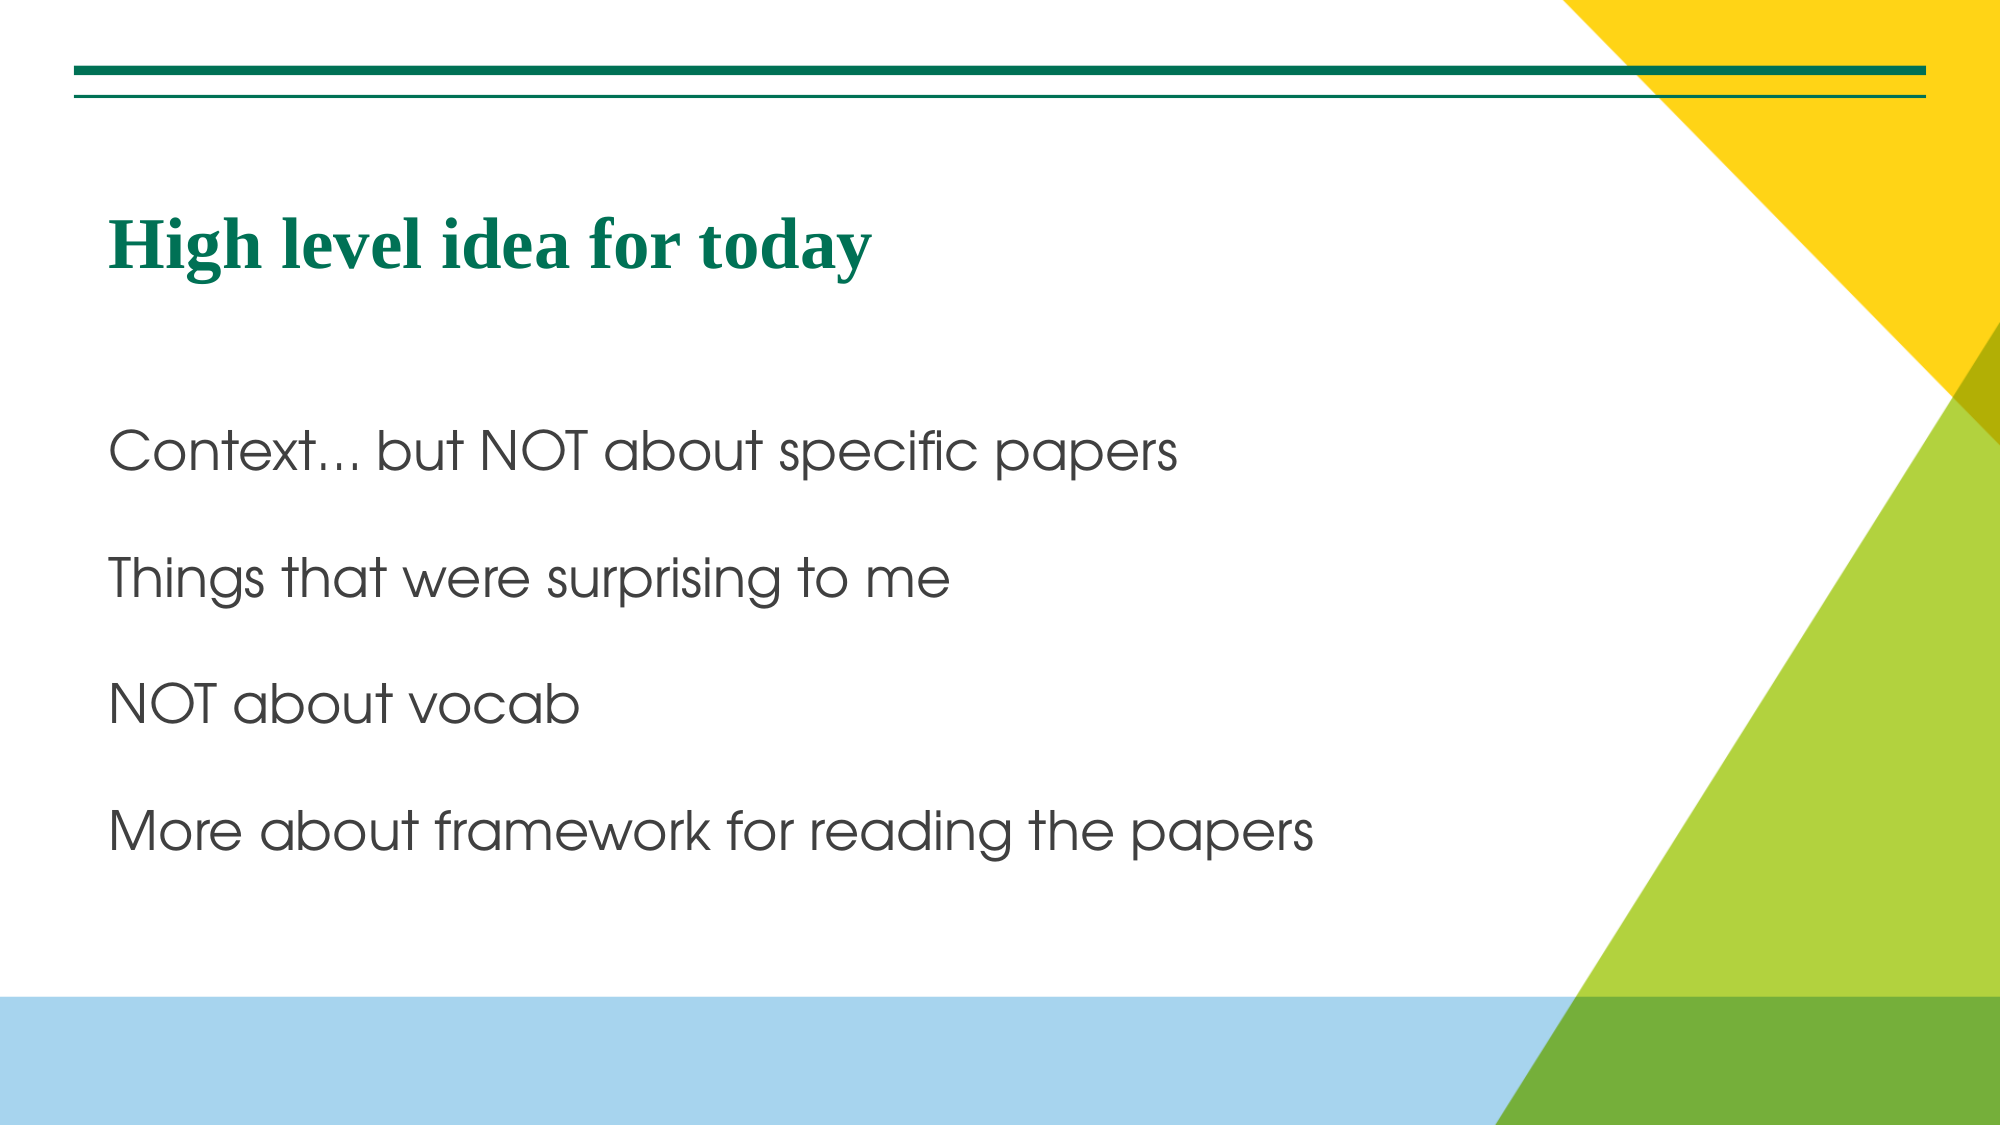

# High level idea for today
Context… but NOT about specific papers
Things that were surprising to me
NOT about vocab
More about framework for reading the papers